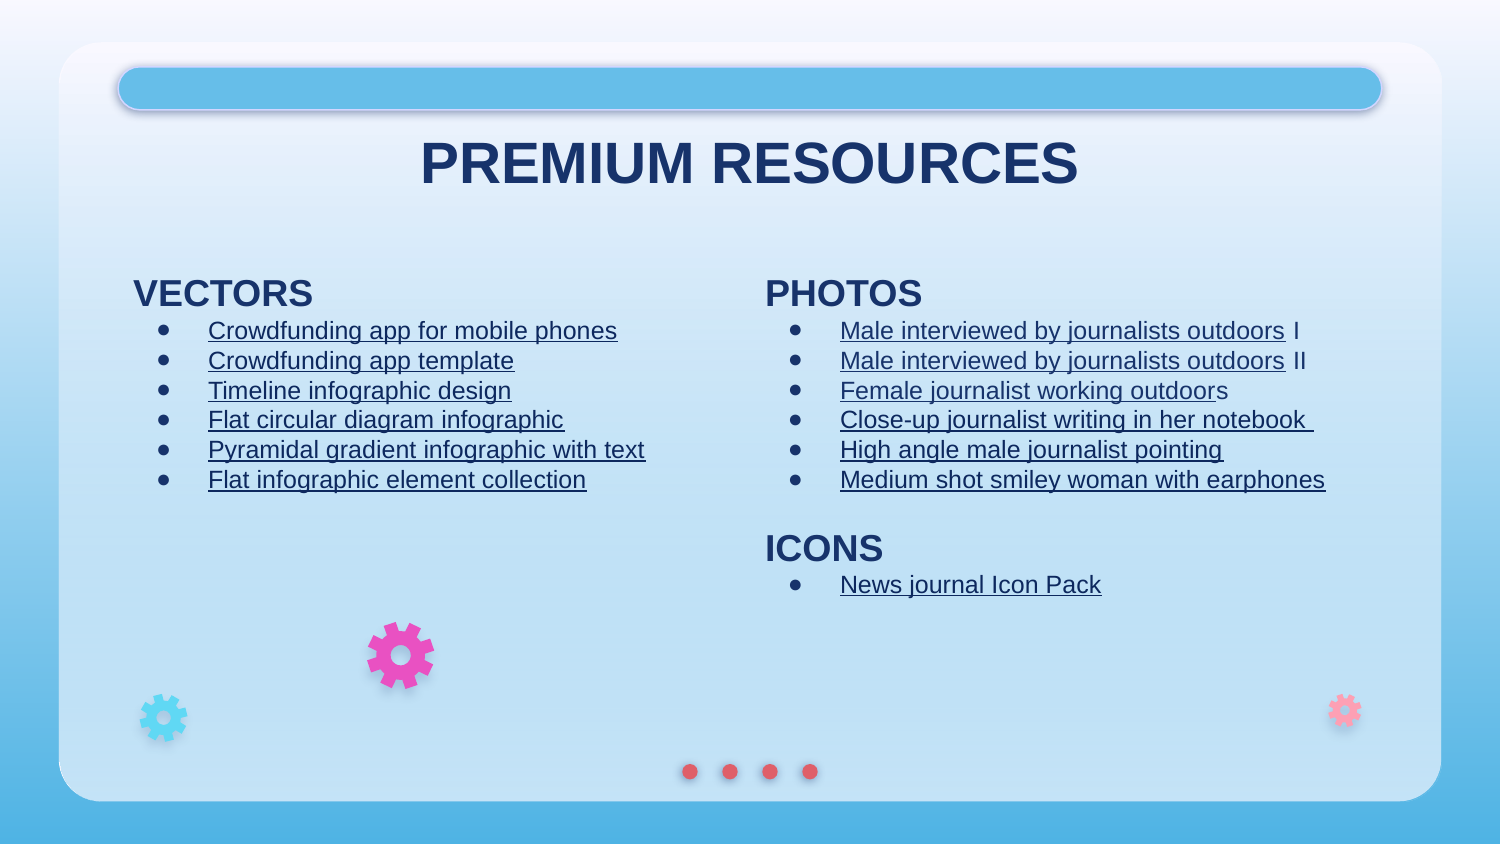

# PREMIUM RESOURCES
VECTORS
Crowdfunding app for mobile phones
Crowdfunding app template
Timeline infographic design
Flat circular diagram infographic
Pyramidal gradient infographic with text
Flat infographic element collection

PHOTOS
Male interviewed by journalists outdoors I
Male interviewed by journalists outdoors II
Female journalist working outdoors
Close-up journalist writing in her notebook
High angle male journalist pointing
Medium shot smiley woman with earphones

ICONS
News journal Icon Pack